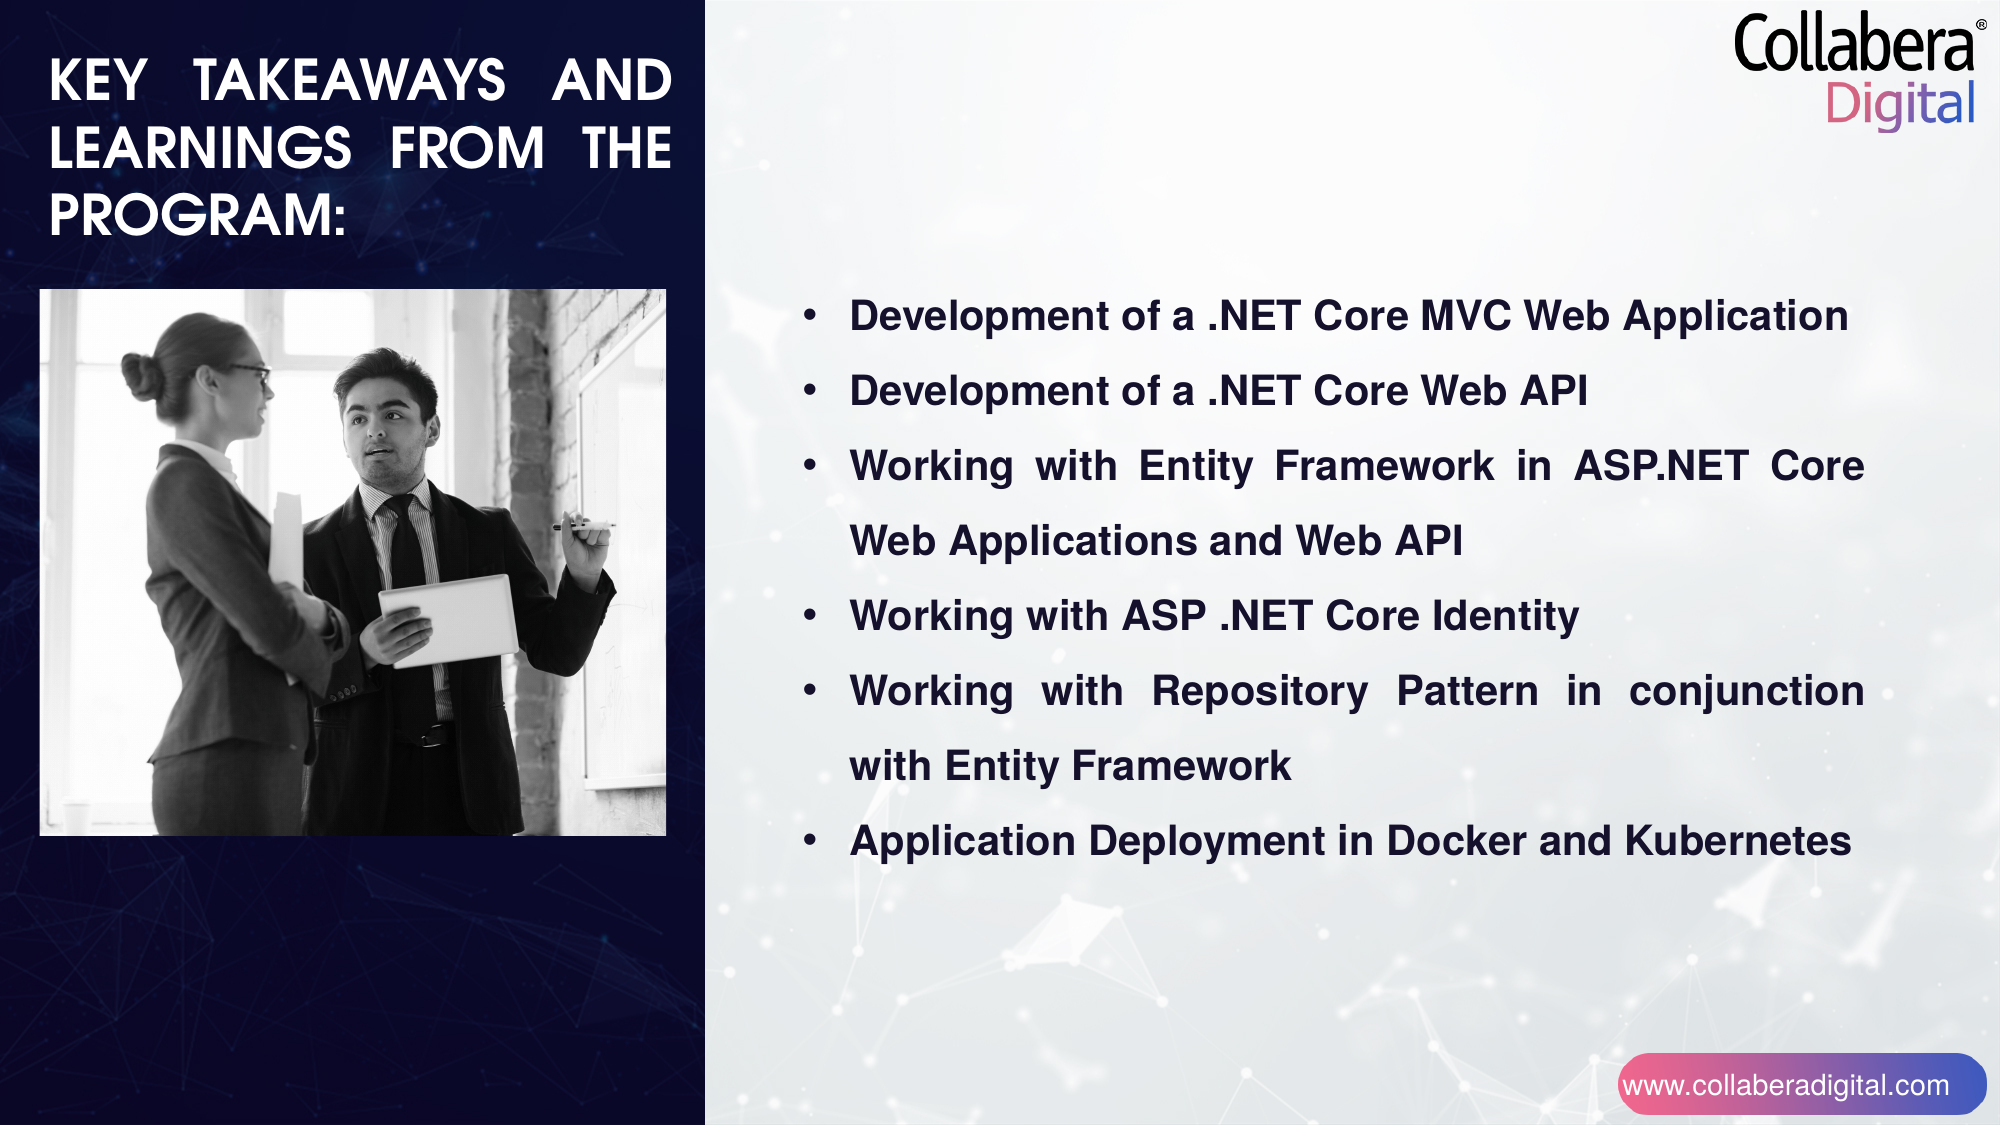

KEY TAKEAWAYS AND LEARNINGS FROM THE PROGRAM:
Development of a .NET Core MVC Web Application
Development of a .NET Core Web API
Working with Entity Framework in ASP.NET Core Web Applications and Web API
Working with ASP .NET Core Identity
Working with Repository Pattern in conjunction with Entity Framework
Application Deployment in Docker and Kubernetes